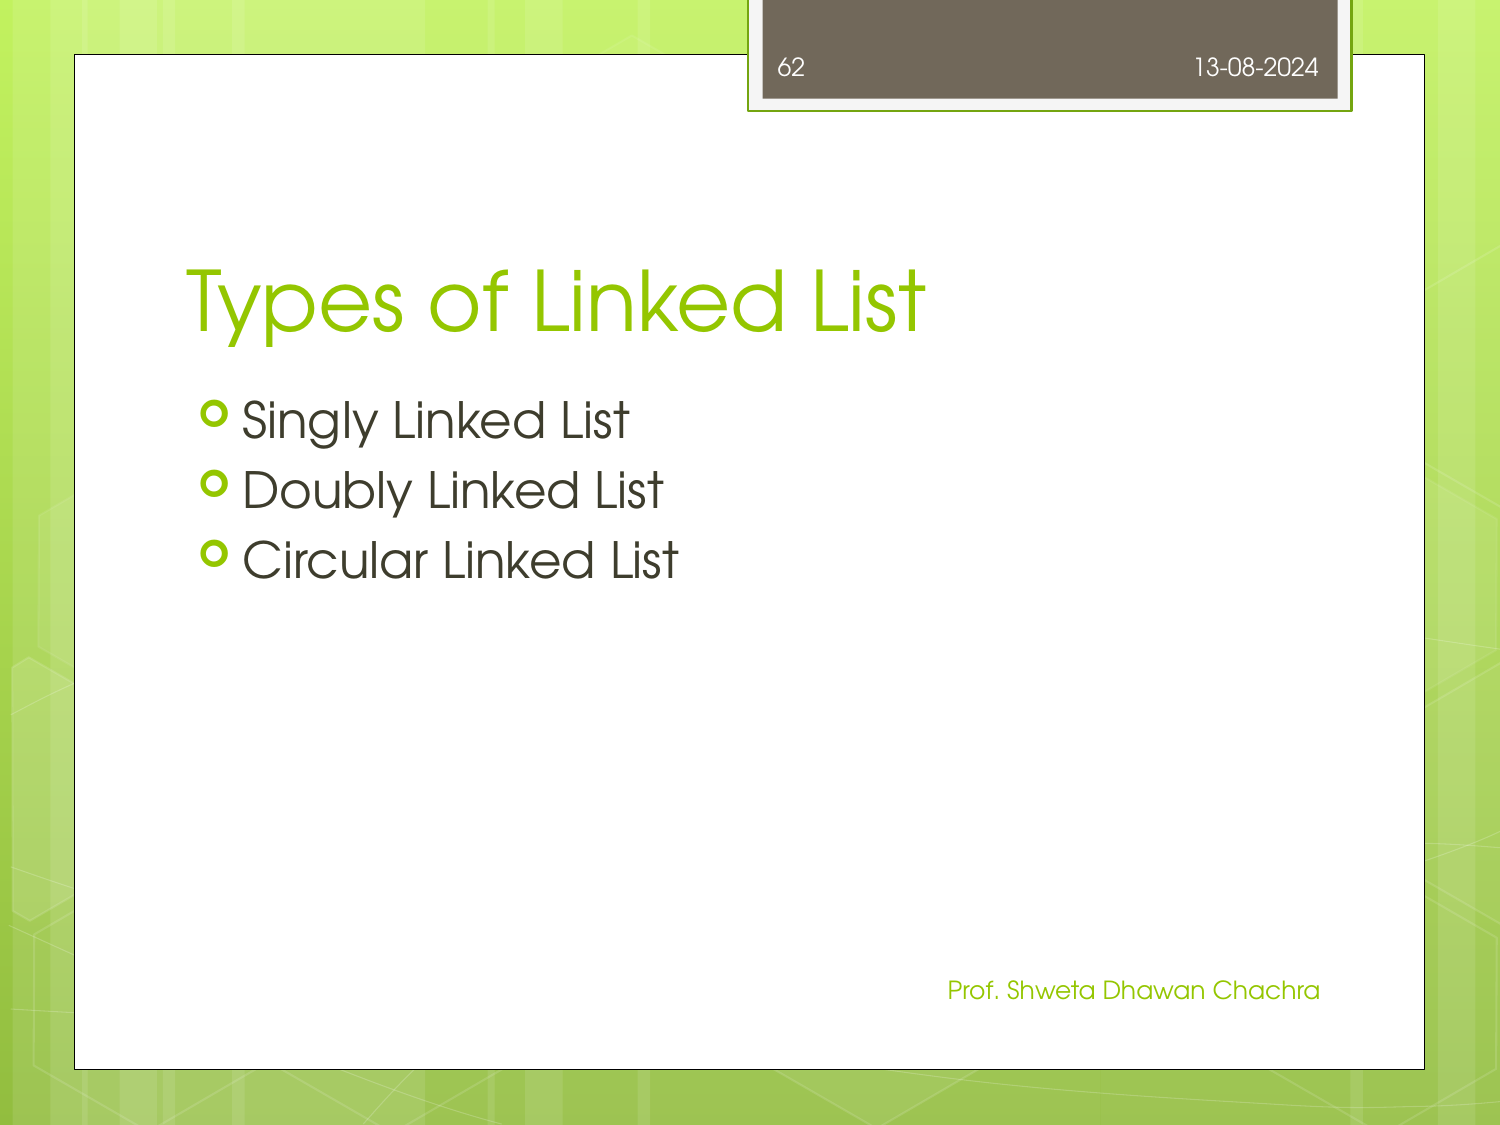

62
13-08-2024
# Types of Linked List
Singly Linked List
Doubly Linked List
Circular Linked List
Prof. Shweta Dhawan Chachra